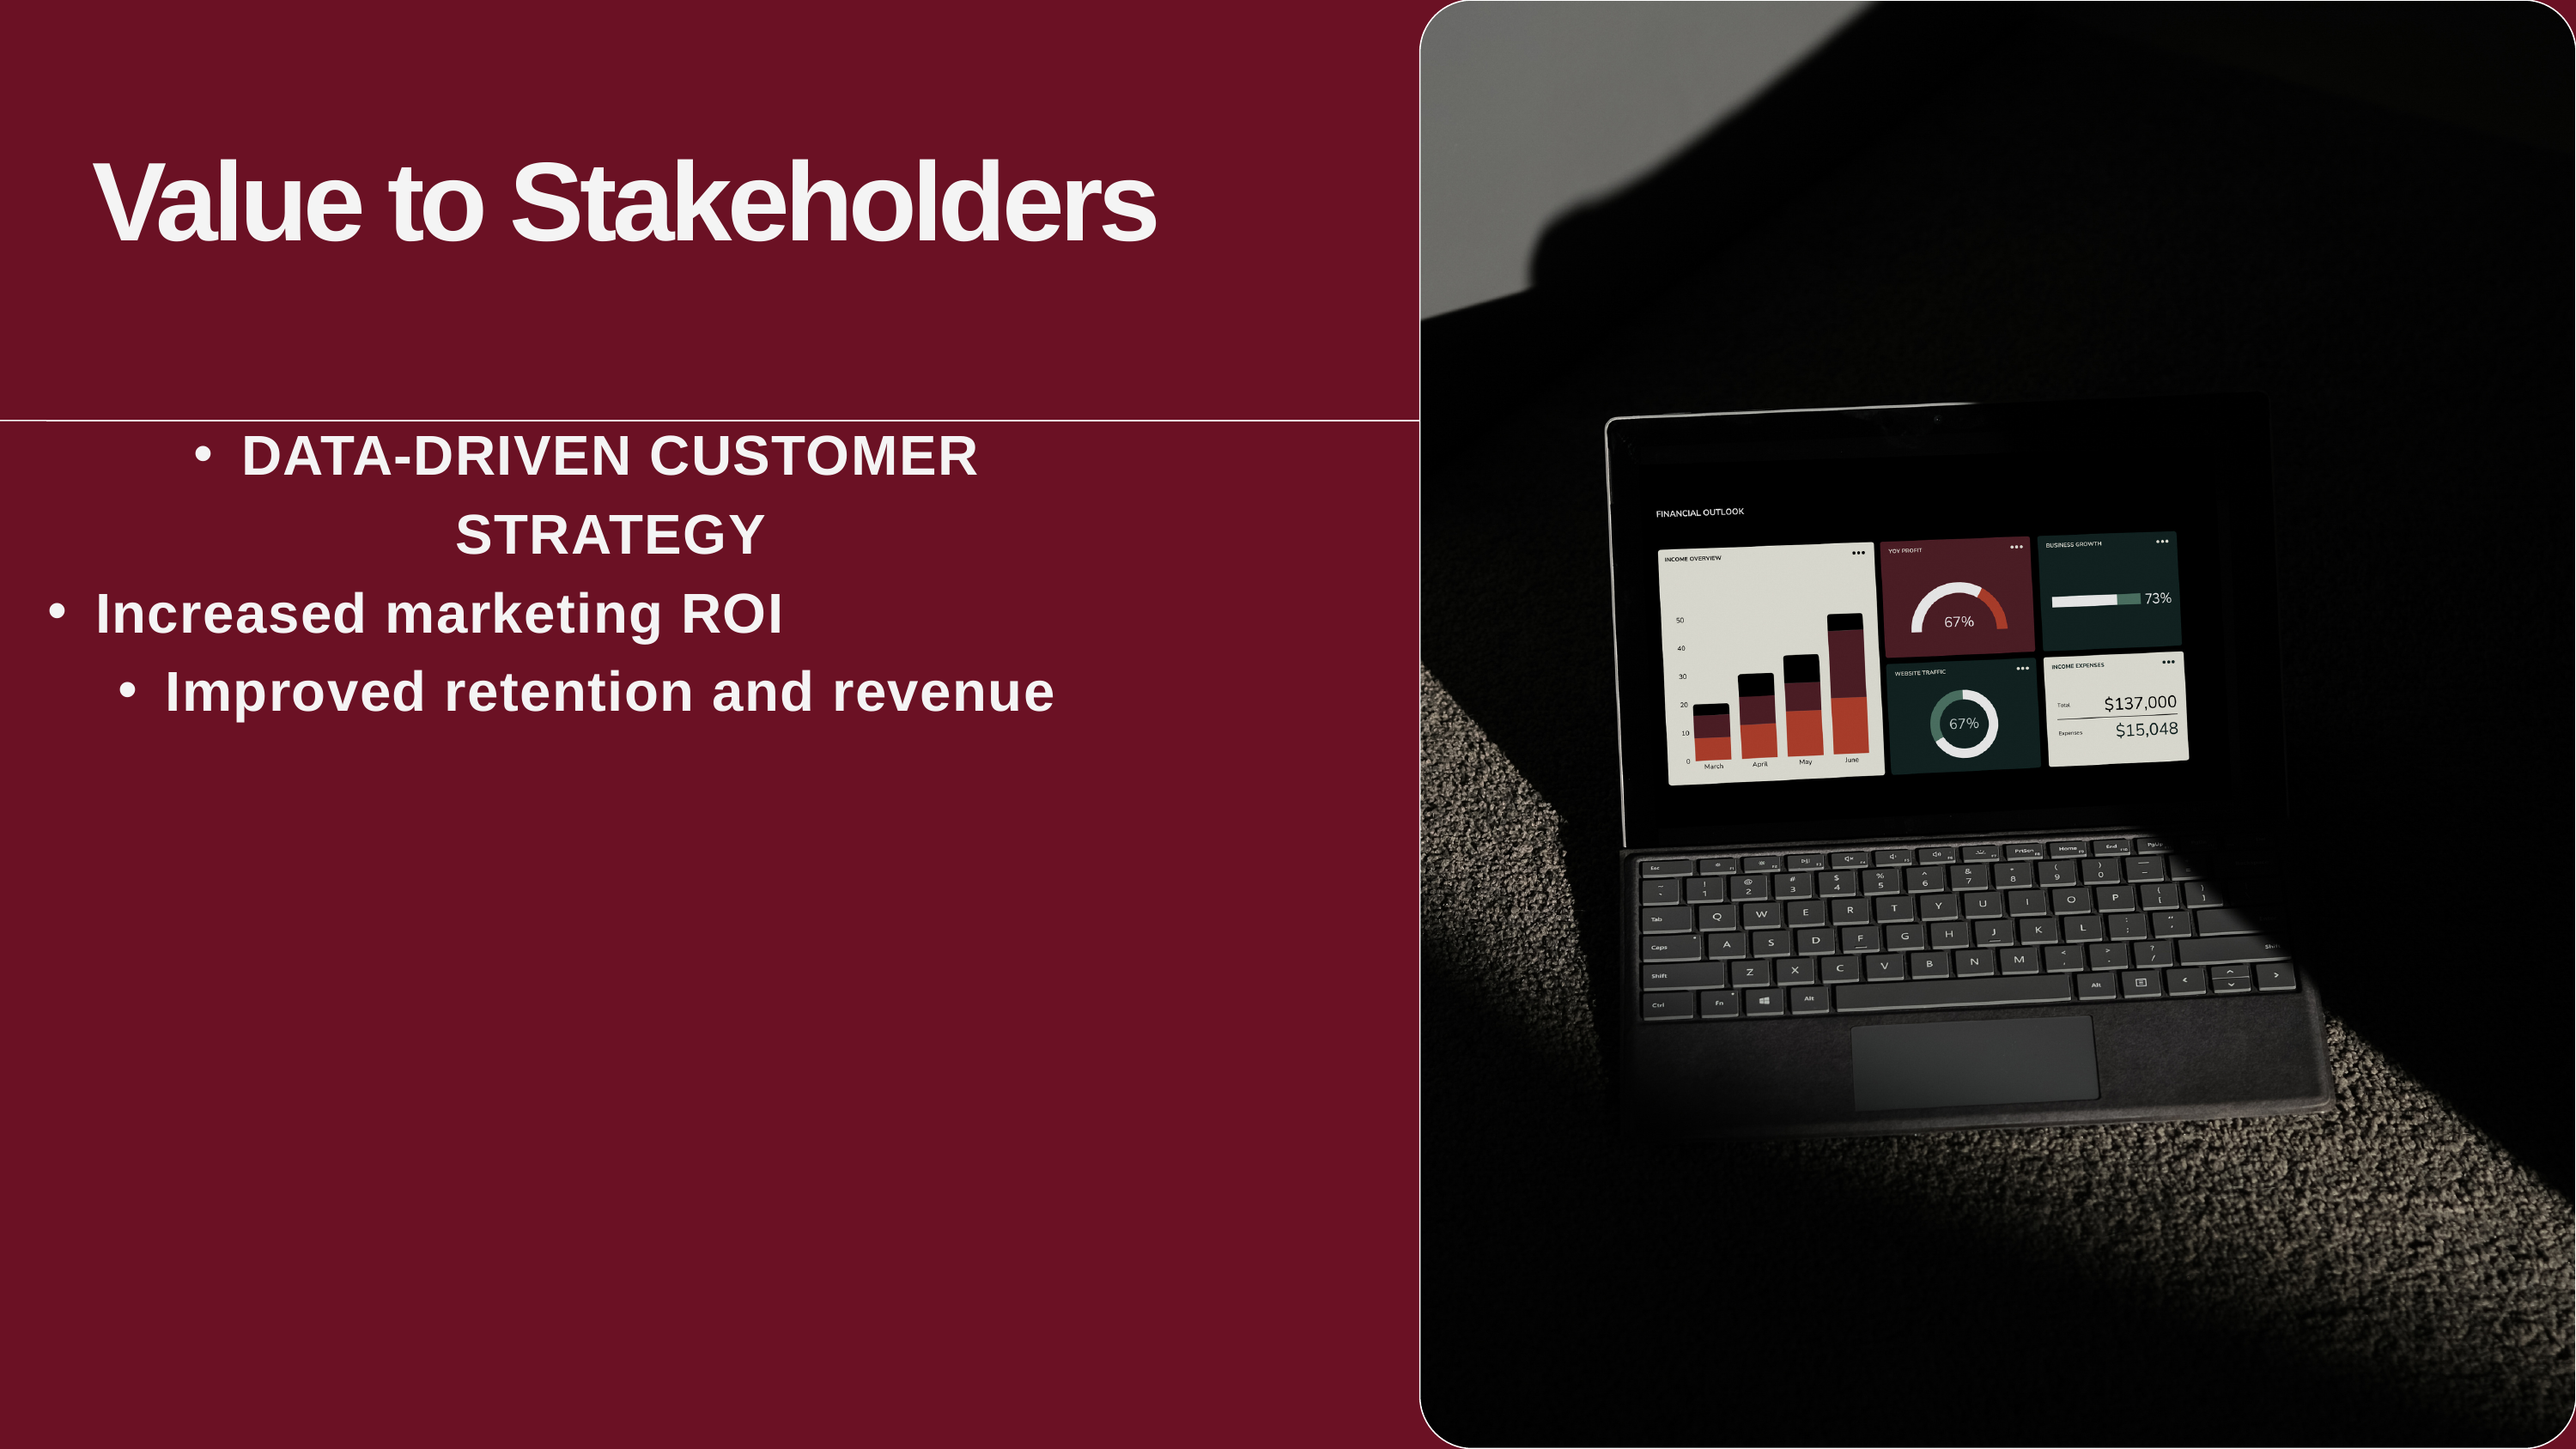

Value to Stakeholders

DATA-DRIVEN CUSTOMER STRATEGY
Increased marketing ROI
Improved retention and revenue